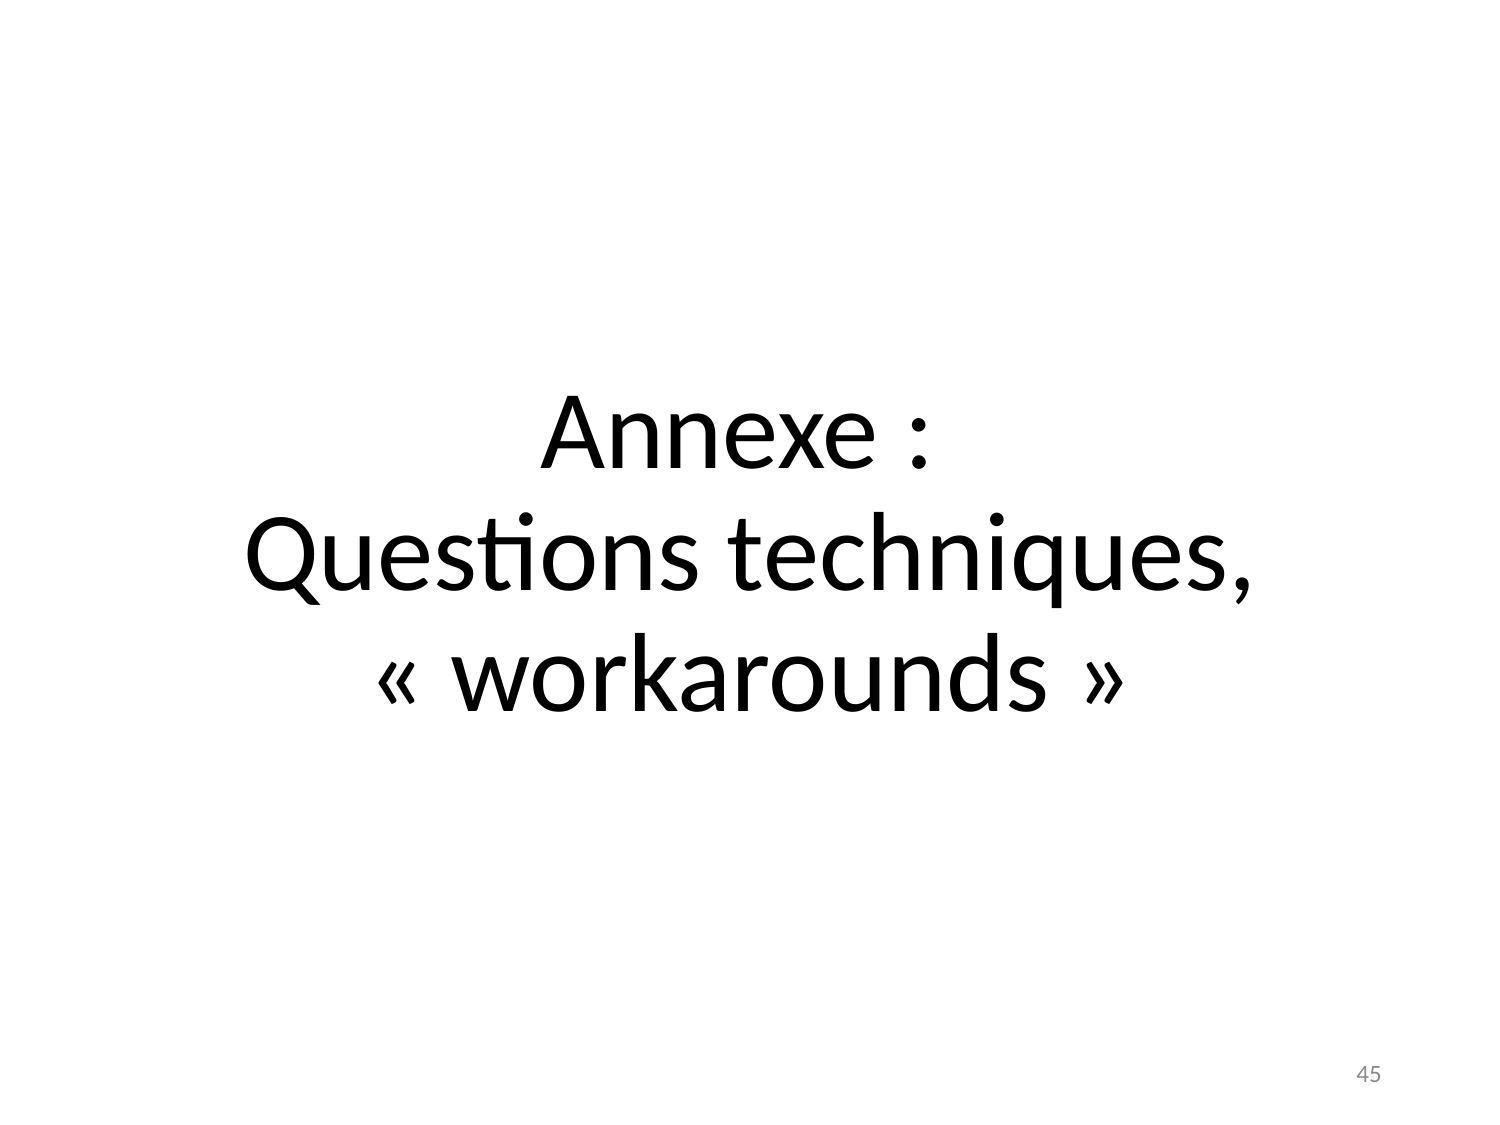

# Annexe : Questions techniques, « workarounds »
45